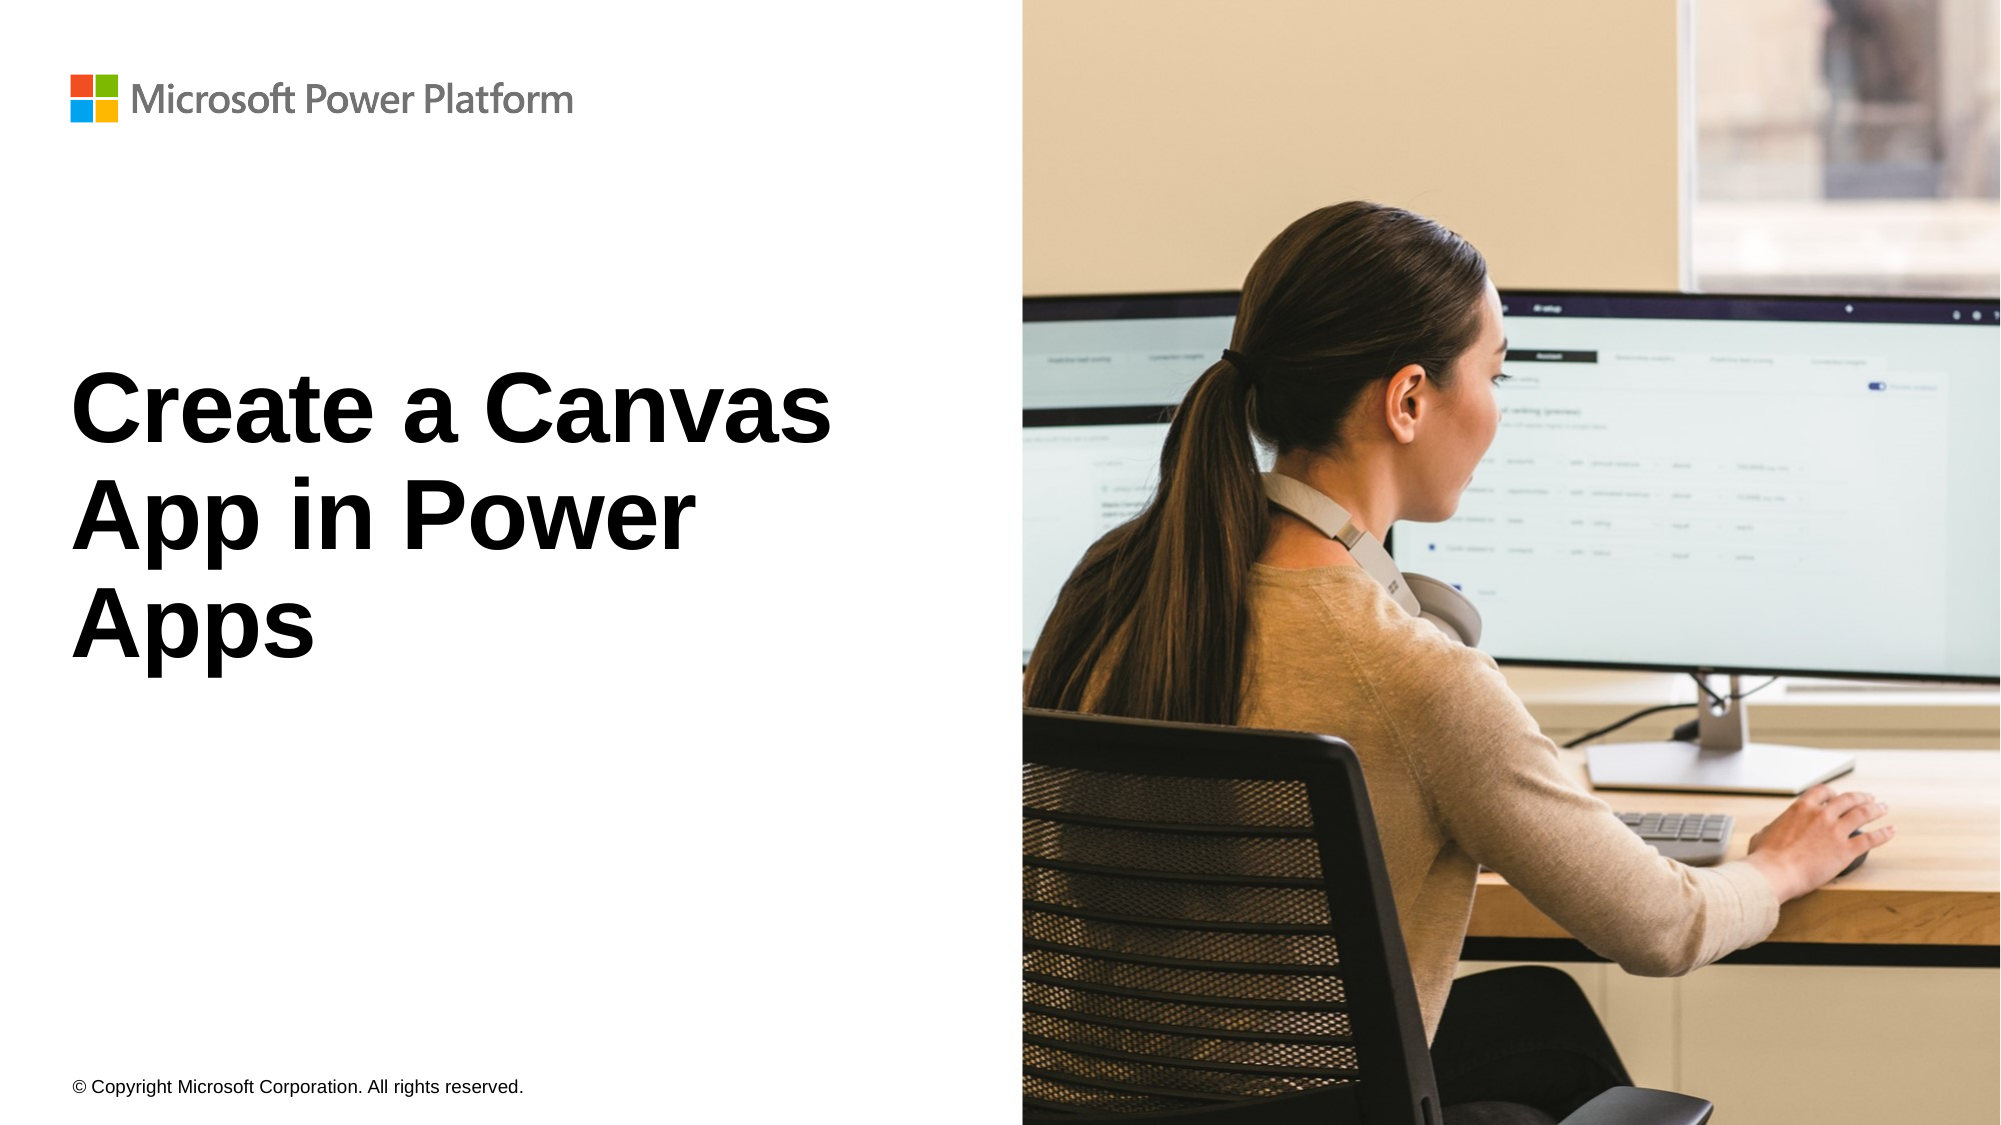

# Create a Canvas App in Power Apps